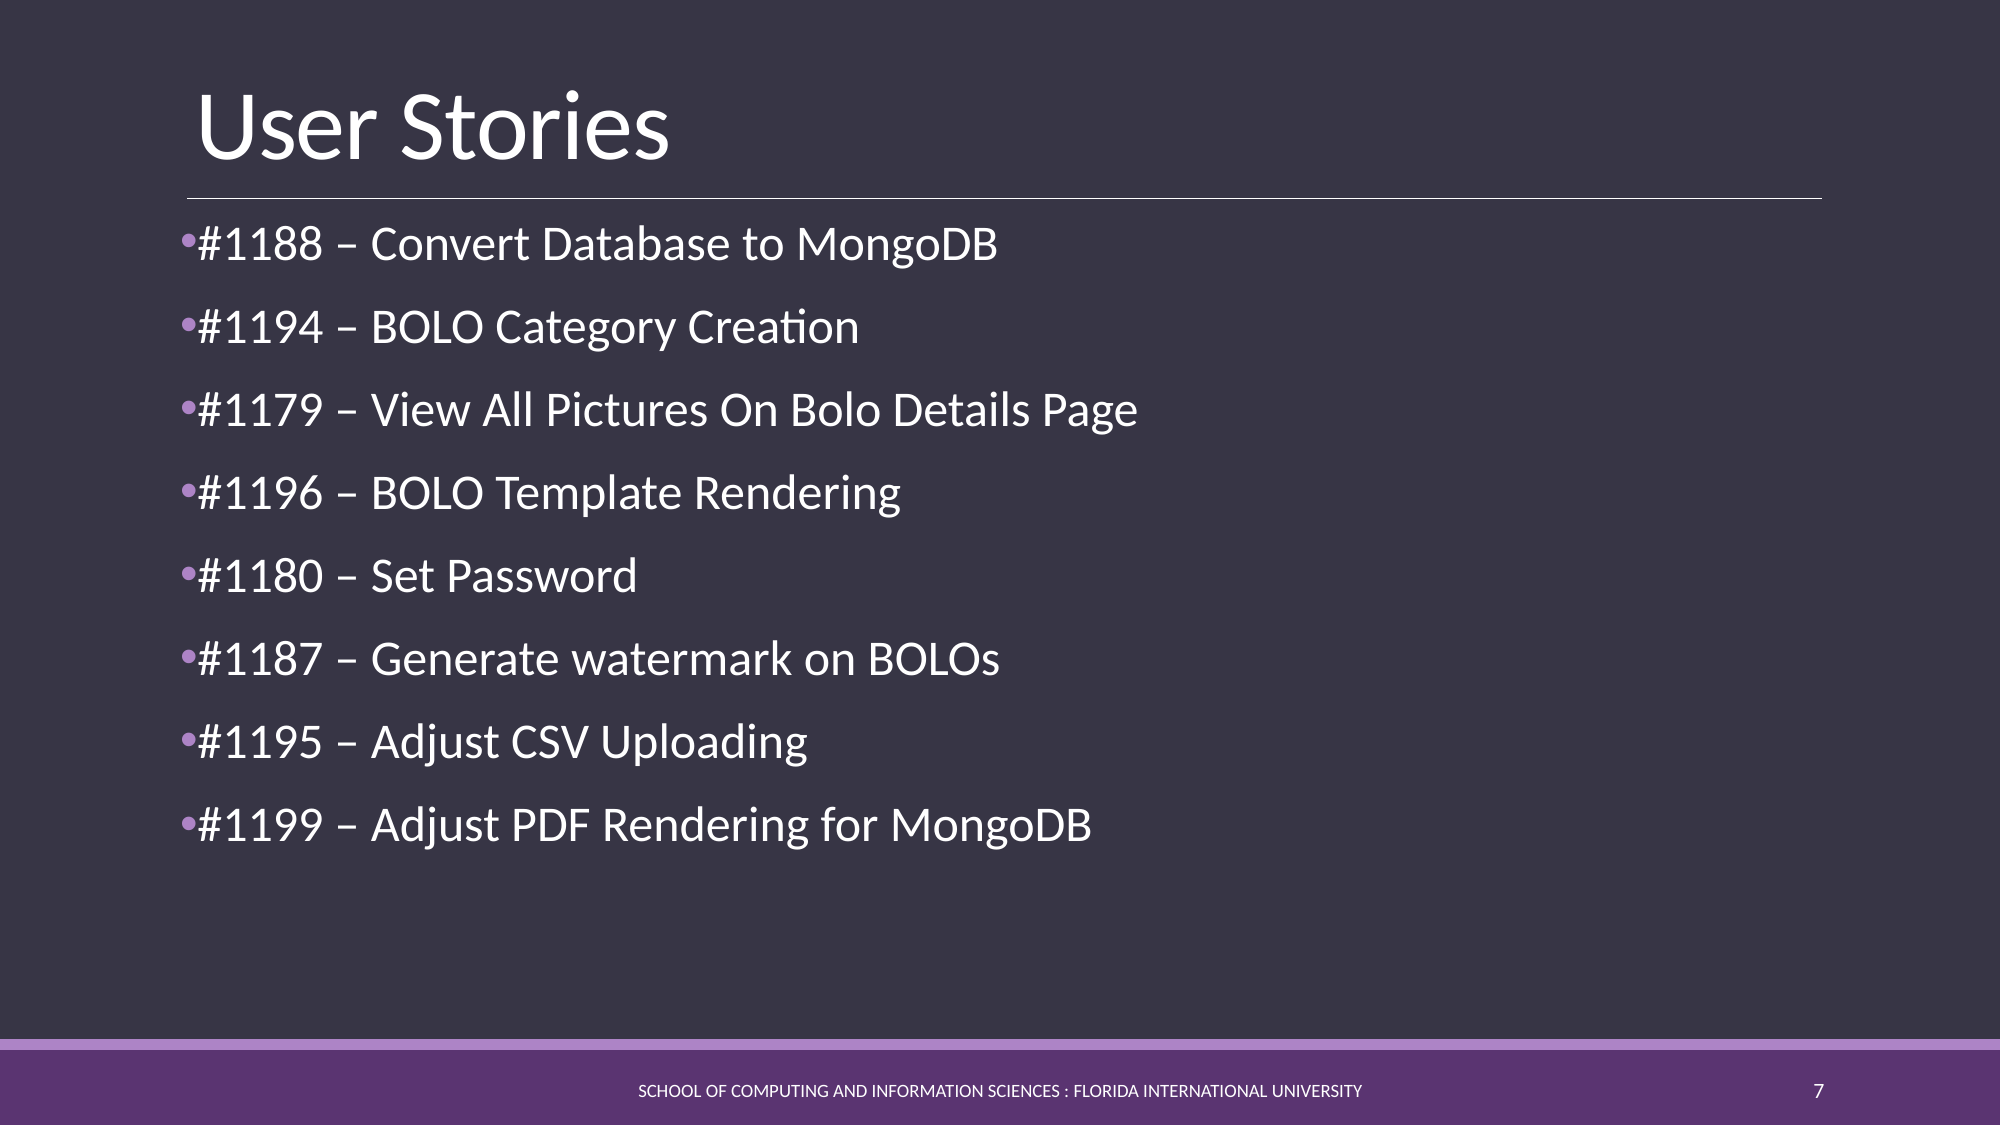

# User Stories
#1188 – Convert Database to MongoDB
#1194 – BOLO Category Creation
#1179 – View All Pictures On Bolo Details Page
#1196 – BOLO Template Rendering
#1180 – Set Password
#1187 – Generate watermark on BOLOs
#1195 – Adjust CSV Uploading
#1199 – Adjust PDF Rendering for MongoDB

School of Computing and Information Sciences : Florida International University
7